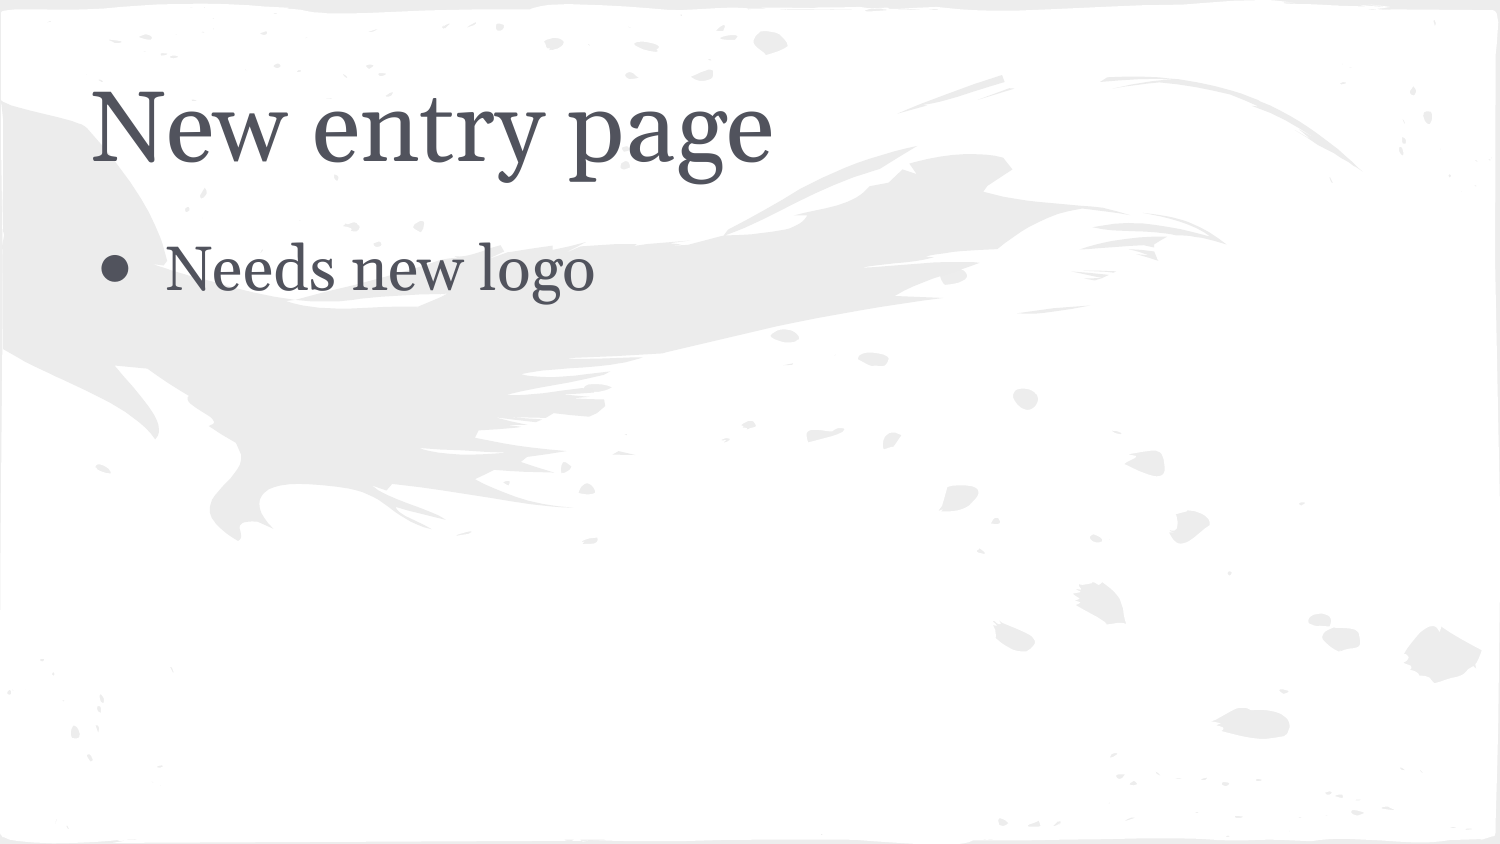

# New entry page
Needs new logo